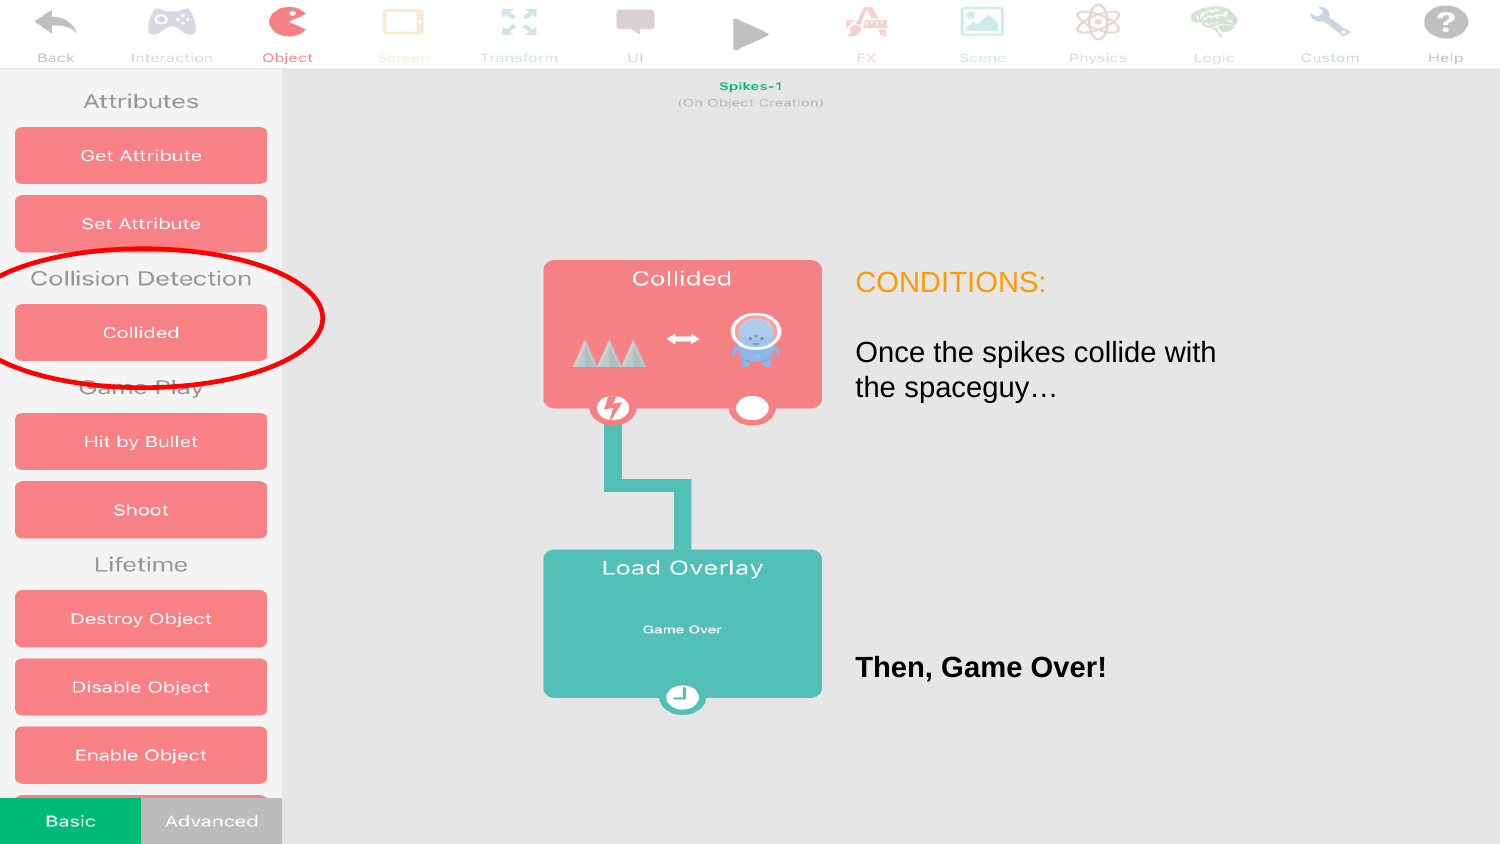

CONDITIONS:

Once the spikes collide with the spaceguy…

Then, Game Over!